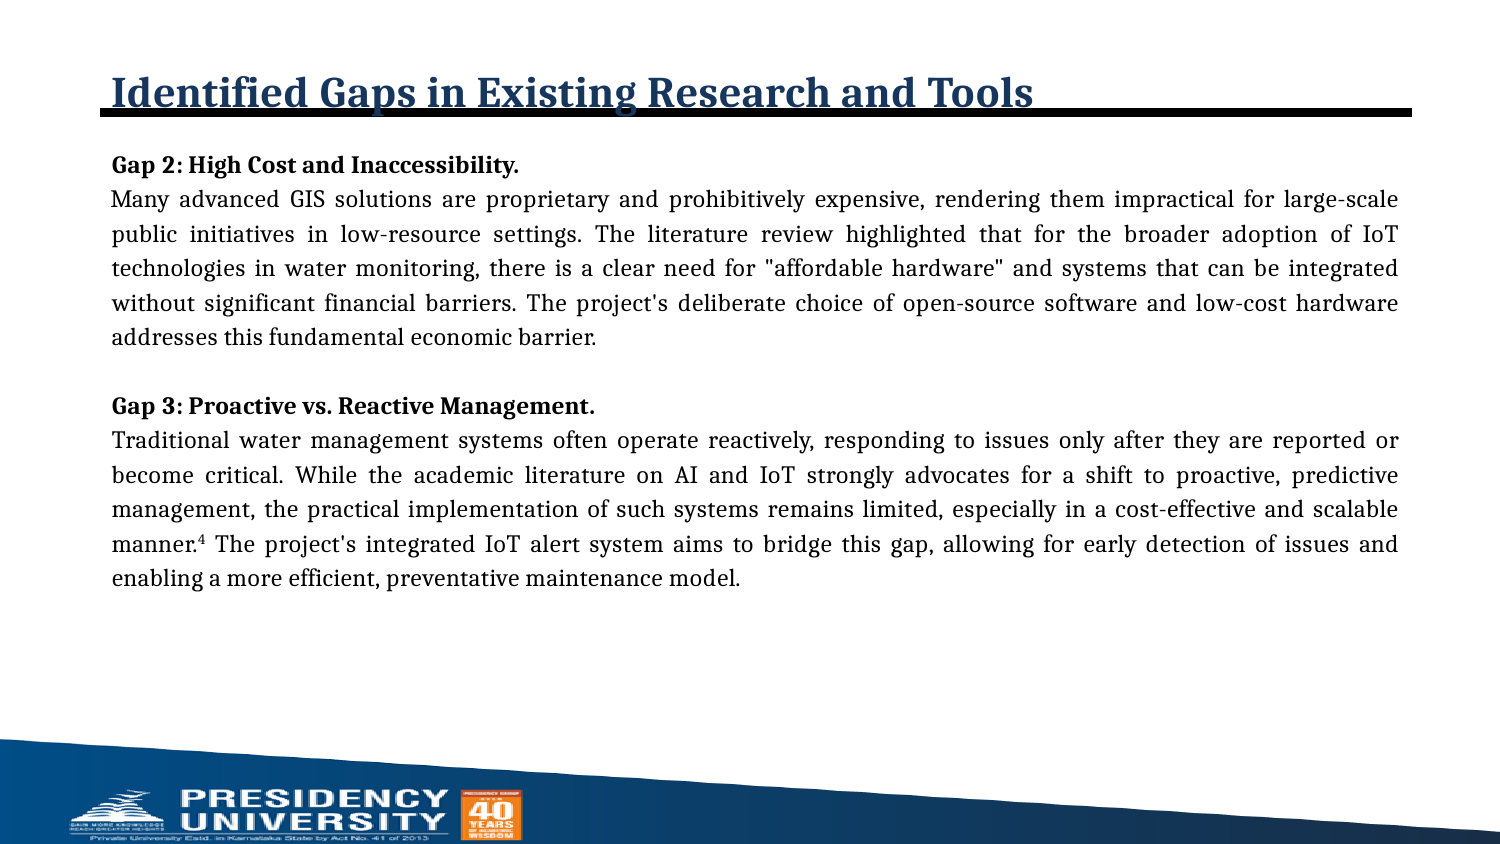

# Identified Gaps in Existing Research and Tools

Gap 2: High Cost and Inaccessibility.
Many advanced GIS solutions are proprietary and prohibitively expensive, rendering them impractical for large-scale public initiatives in low-resource settings. The literature review highlighted that for the broader adoption of IoT technologies in water monitoring, there is a clear need for "affordable hardware" and systems that can be integrated without significant financial barriers. The project's deliberate choice of open-source software and low-cost hardware addresses this fundamental economic barrier.

Gap 3: Proactive vs. Reactive Management.
Traditional water management systems often operate reactively, responding to issues only after they are reported or become critical. While the academic literature on AI and IoT strongly advocates for a shift to proactive, predictive management, the practical implementation of such systems remains limited, especially in a cost-effective and scalable manner.4 The project's integrated IoT alert system aims to bridge this gap, allowing for early detection of issues and enabling a more efficient, preventative maintenance model.